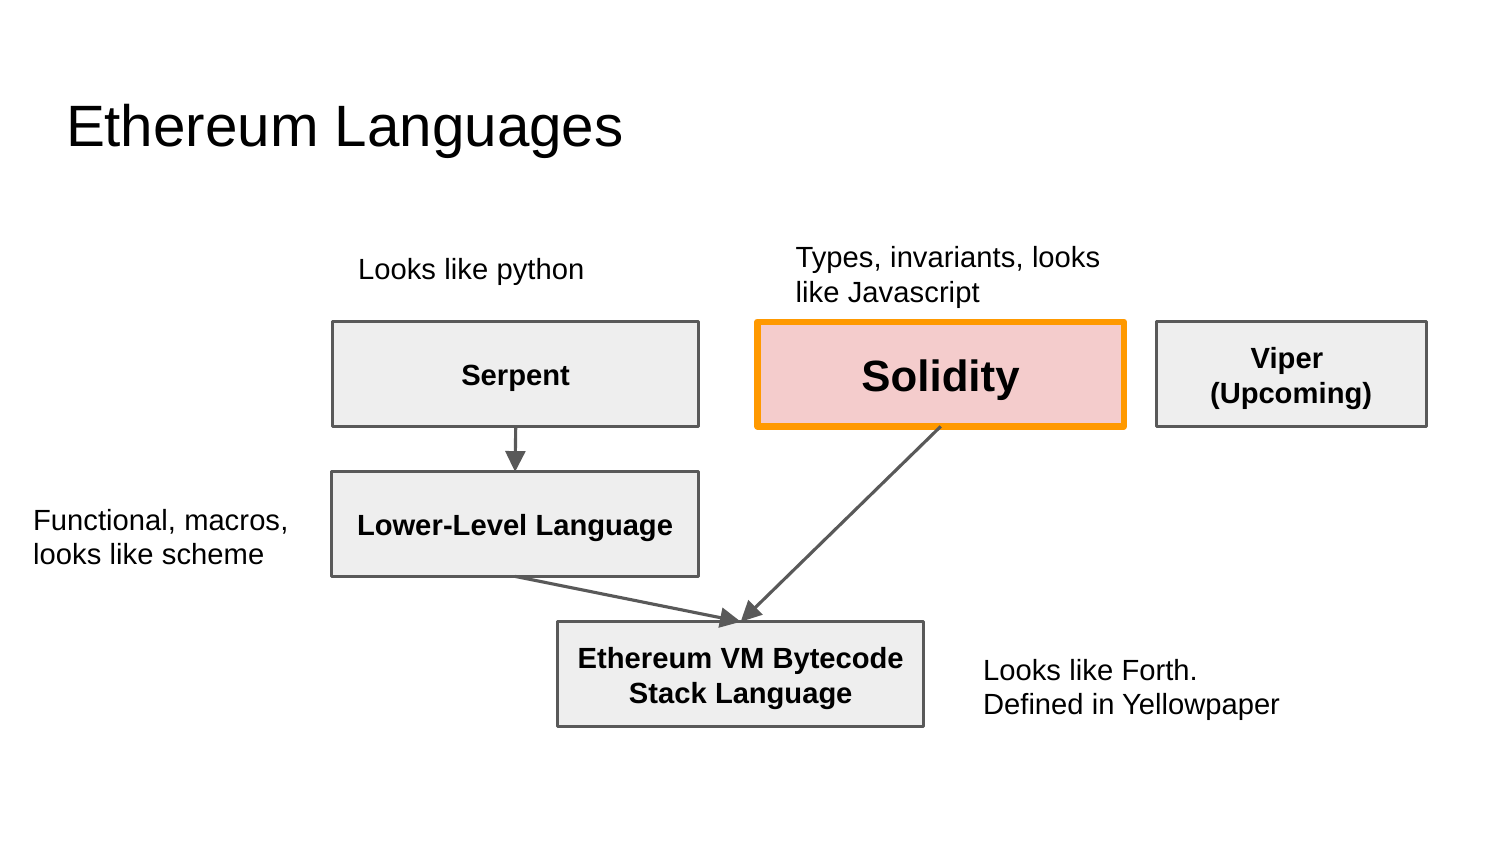

# Ethereum Languages
Types, invariants, looks like Javascript
Looks like python
Serpent
Solidity
Viper
(Upcoming)
Lower-Level Language
Functional, macros,
looks like scheme
Ethereum VM Bytecode
Stack Language
Looks like Forth.
Defined in Yellowpaper